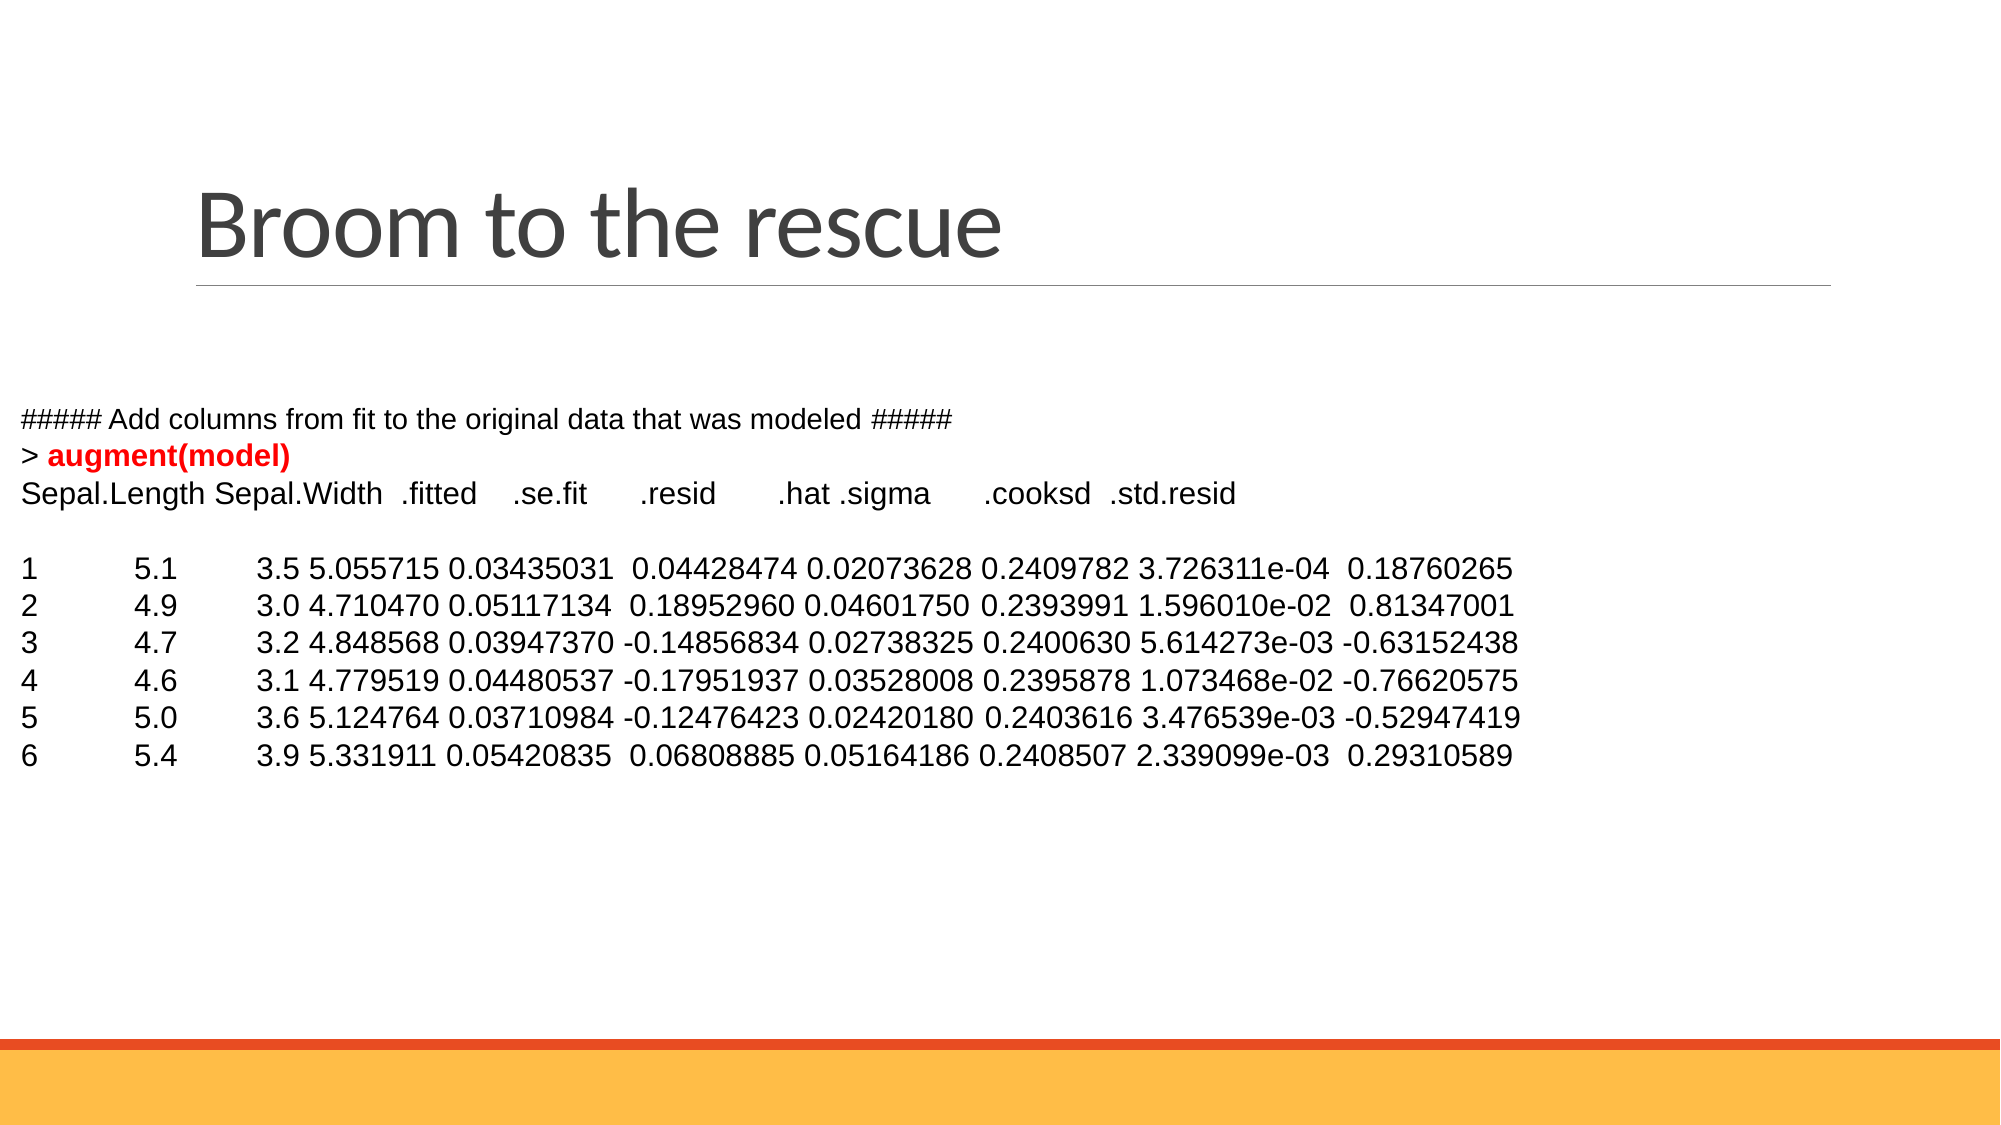

# Broom to the rescue
##### Add columns from fit to the original data that was modeled #####
> augment(model)
Sepal.Length Sepal.Width  .fitted    .se.fit      .resid       .hat .sigma      .cooksd  .std.resid

1           5.1         3.5 5.055715 0.03435031  0.04428474 0.02073628 0.2409782 3.726311e-04  0.18760265
2           4.9         3.0 4.710470 0.05117134  0.18952960 0.04601750 0.2393991 1.596010e-02  0.81347001
3           4.7         3.2 4.848568 0.03947370 -0.14856834 0.02738325 0.2400630 5.614273e-03 -0.63152438
4           4.6         3.1 4.779519 0.04480537 -0.17951937 0.03528008 0.2395878 1.073468e-02 -0.76620575
5           5.0         3.6 5.124764 0.03710984 -0.12476423 0.02420180 0.2403616 3.476539e-03 -0.52947419
6           5.4         3.9 5.331911 0.05420835  0.06808885 0.05164186 0.2408507 2.339099e-03  0.29310589